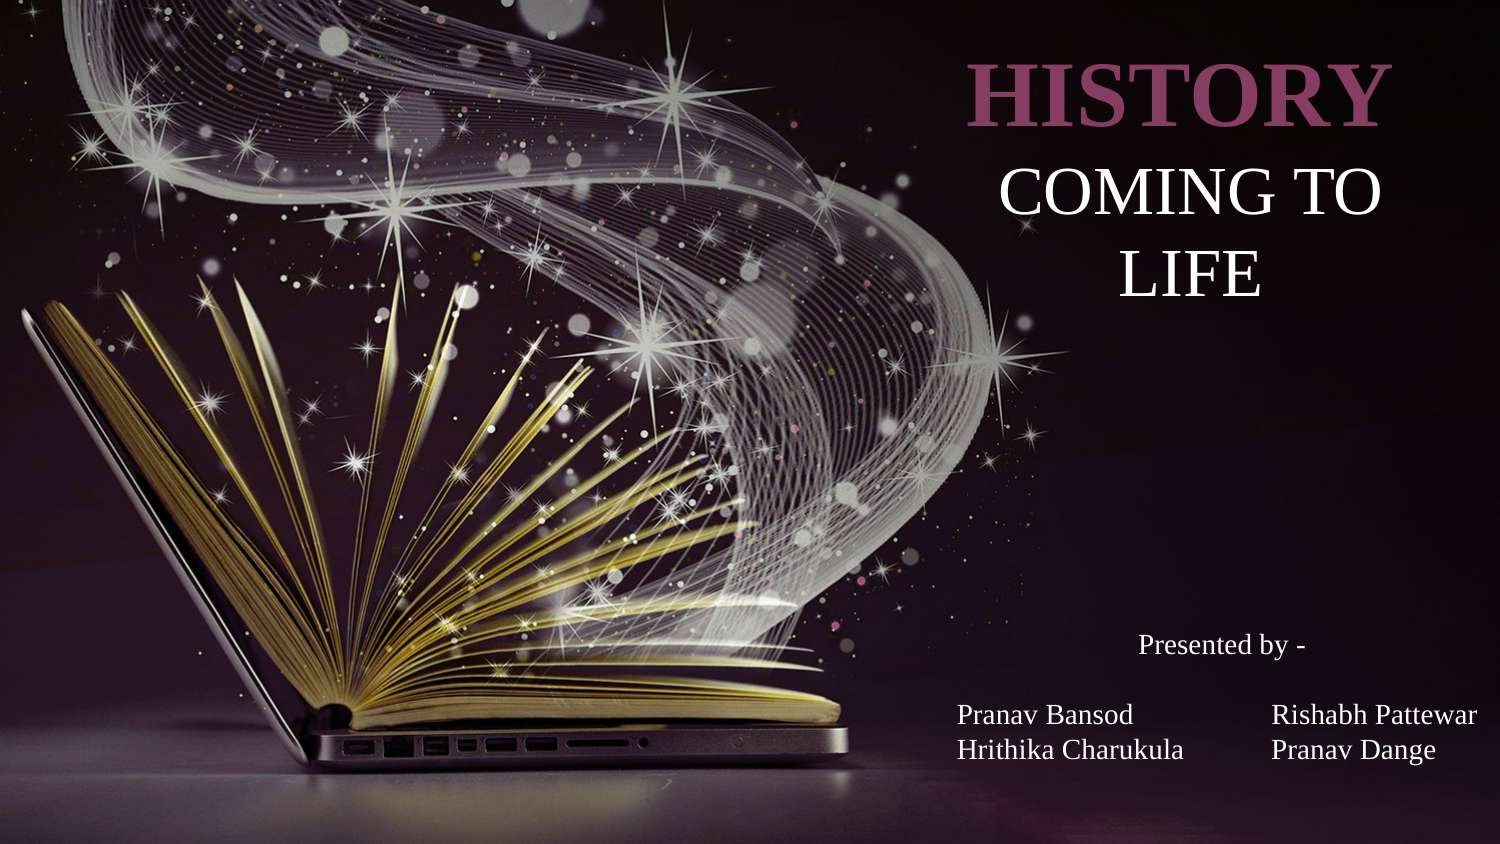

HISTORY  COMING TO LIFE
                         Presented by -

Pranav Bansod                   Rishabh Pattewar
Hrithika Charukula            Pranav Dange